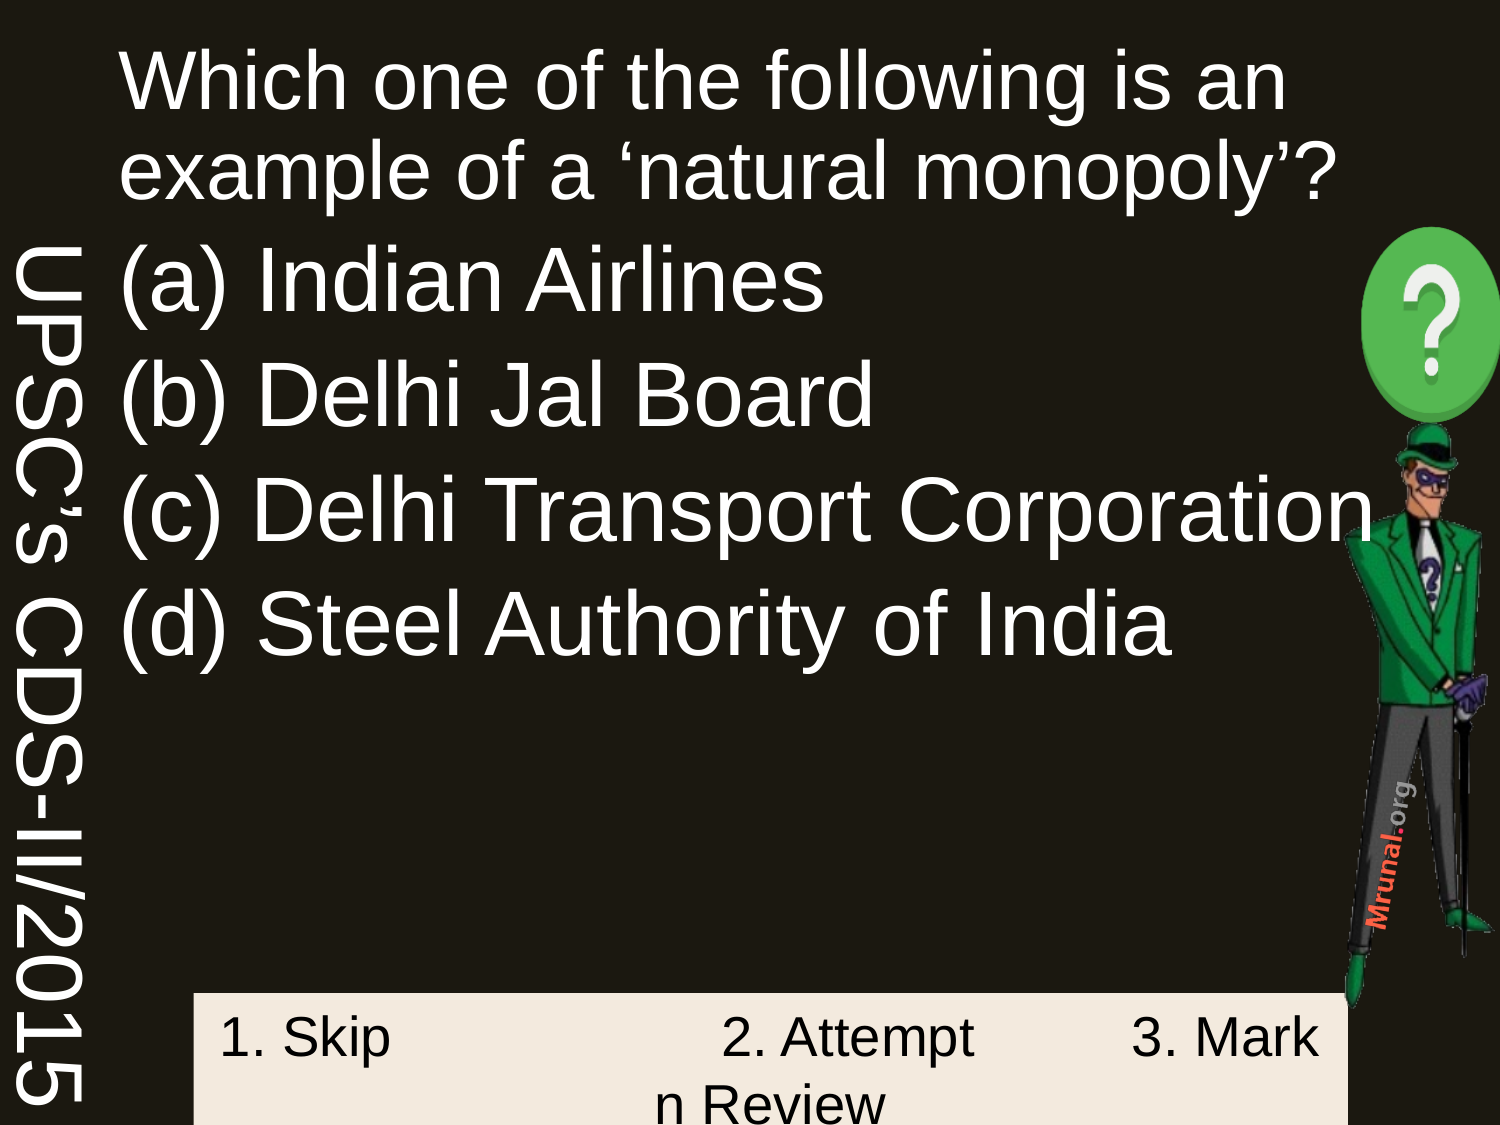

UPSC’s CDS-II/2015
Which one of the following is an example of a ‘natural monopoly’?
(a) Indian Airlines
(b) Delhi Jal Board
(c) Delhi Transport Corporation
(d) Steel Authority of India